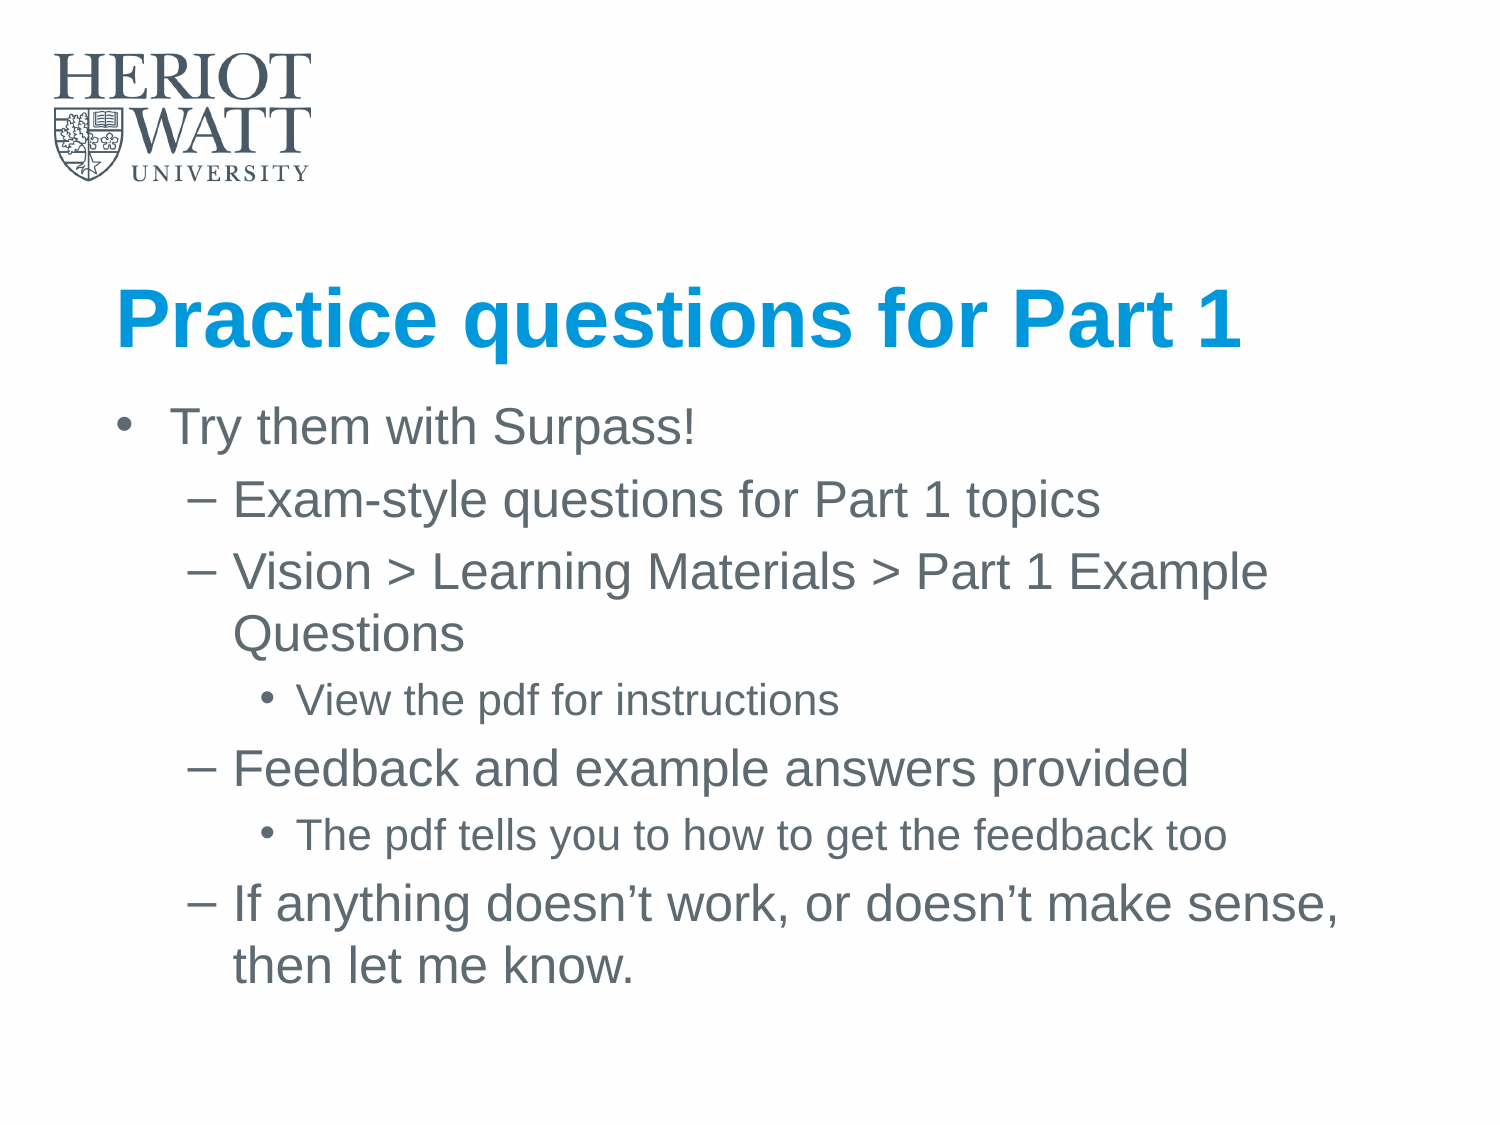

# Practice questions for Part 1
Try them with Surpass!
Exam-style questions for Part 1 topics
Vision > Learning Materials > Part 1 Example Questions
View the pdf for instructions
Feedback and example answers provided
The pdf tells you to how to get the feedback too
If anything doesn’t work, or doesn’t make sense, then let me know.